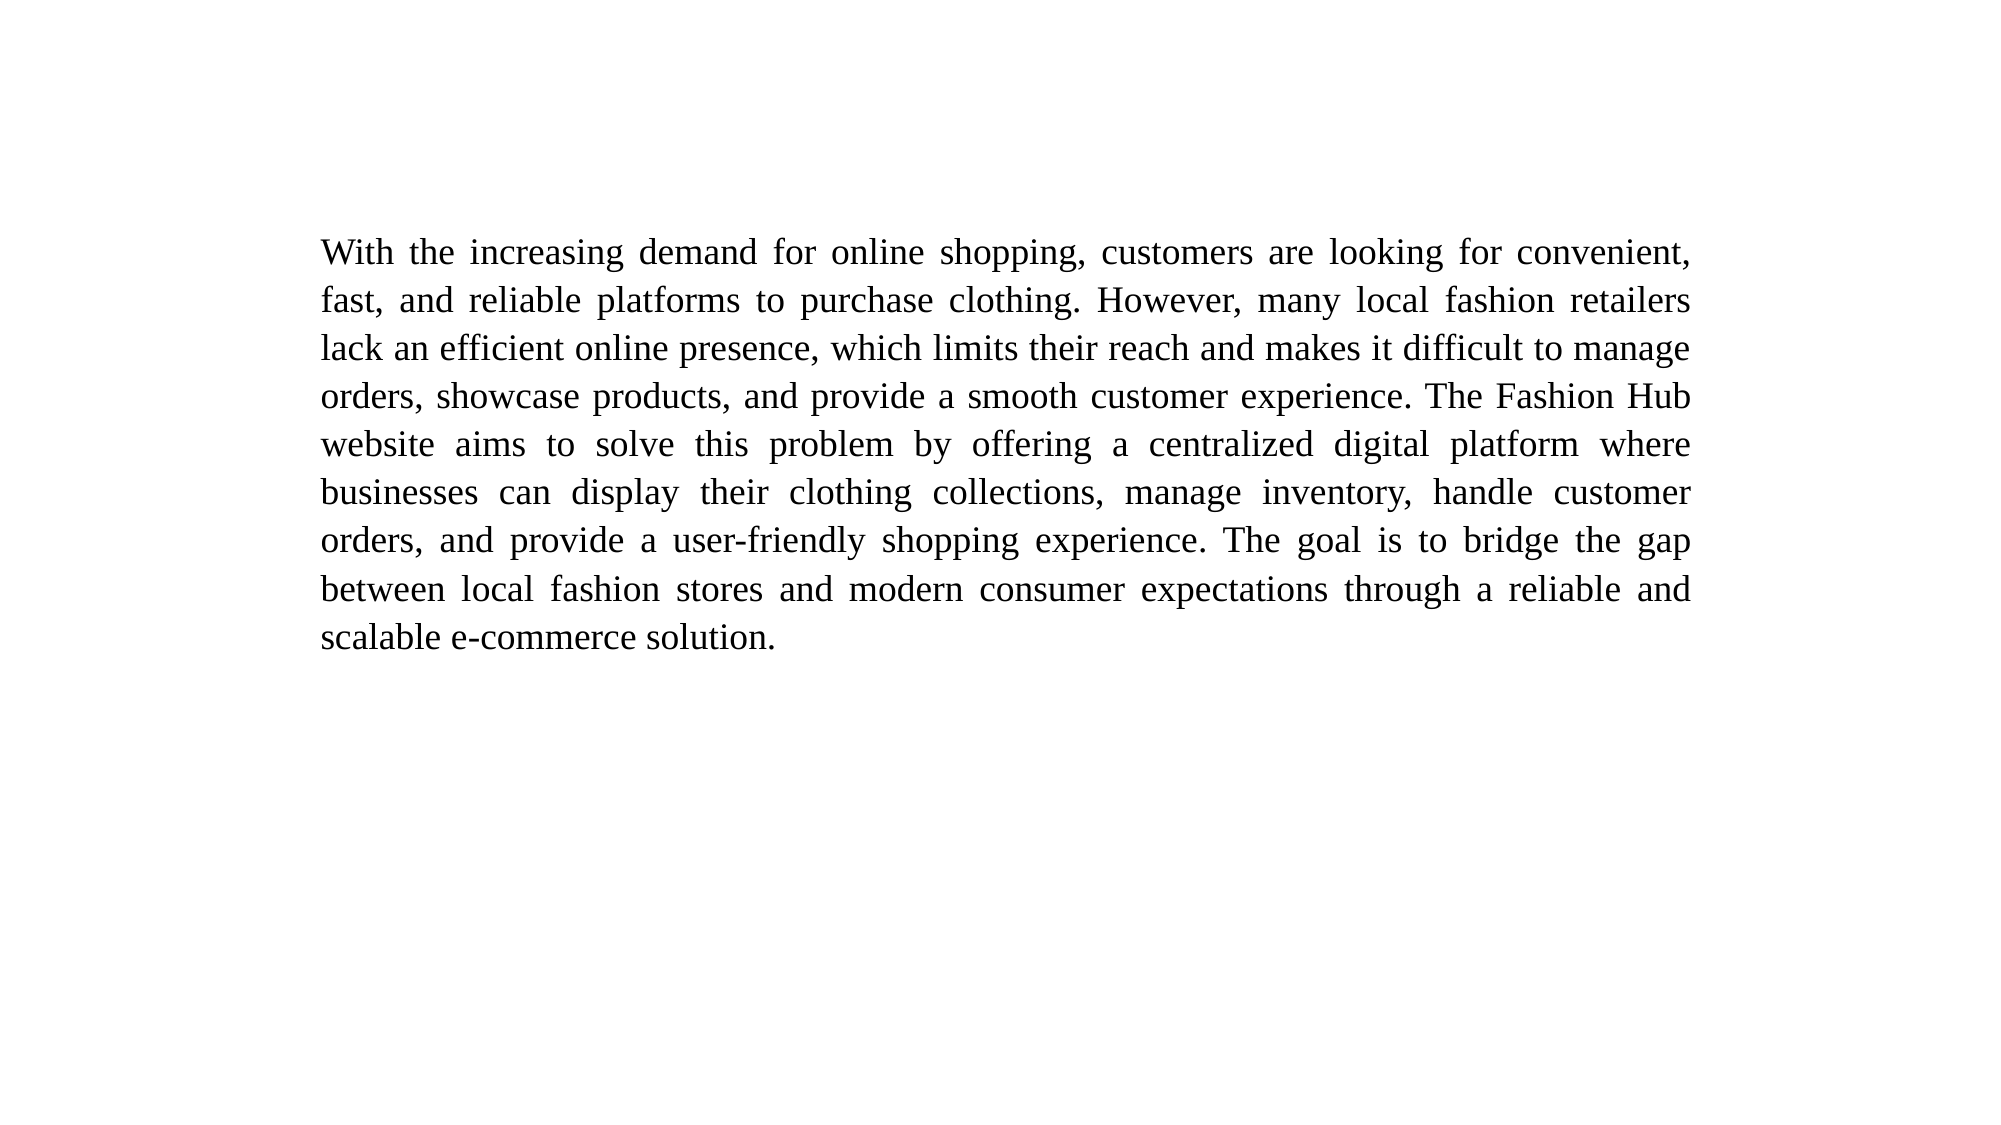

With the increasing demand for online shopping, customers are looking for convenient, fast, and reliable platforms to purchase clothing. However, many local fashion retailers lack an efficient online presence, which limits their reach and makes it difficult to manage orders, showcase products, and provide a smooth customer experience. The Fashion Hub website aims to solve this problem by offering a centralized digital platform where businesses can display their clothing collections, manage inventory, handle customer orders, and provide a user-friendly shopping experience. The goal is to bridge the gap between local fashion stores and modern consumer expectations through a reliable and scalable e-commerce solution.